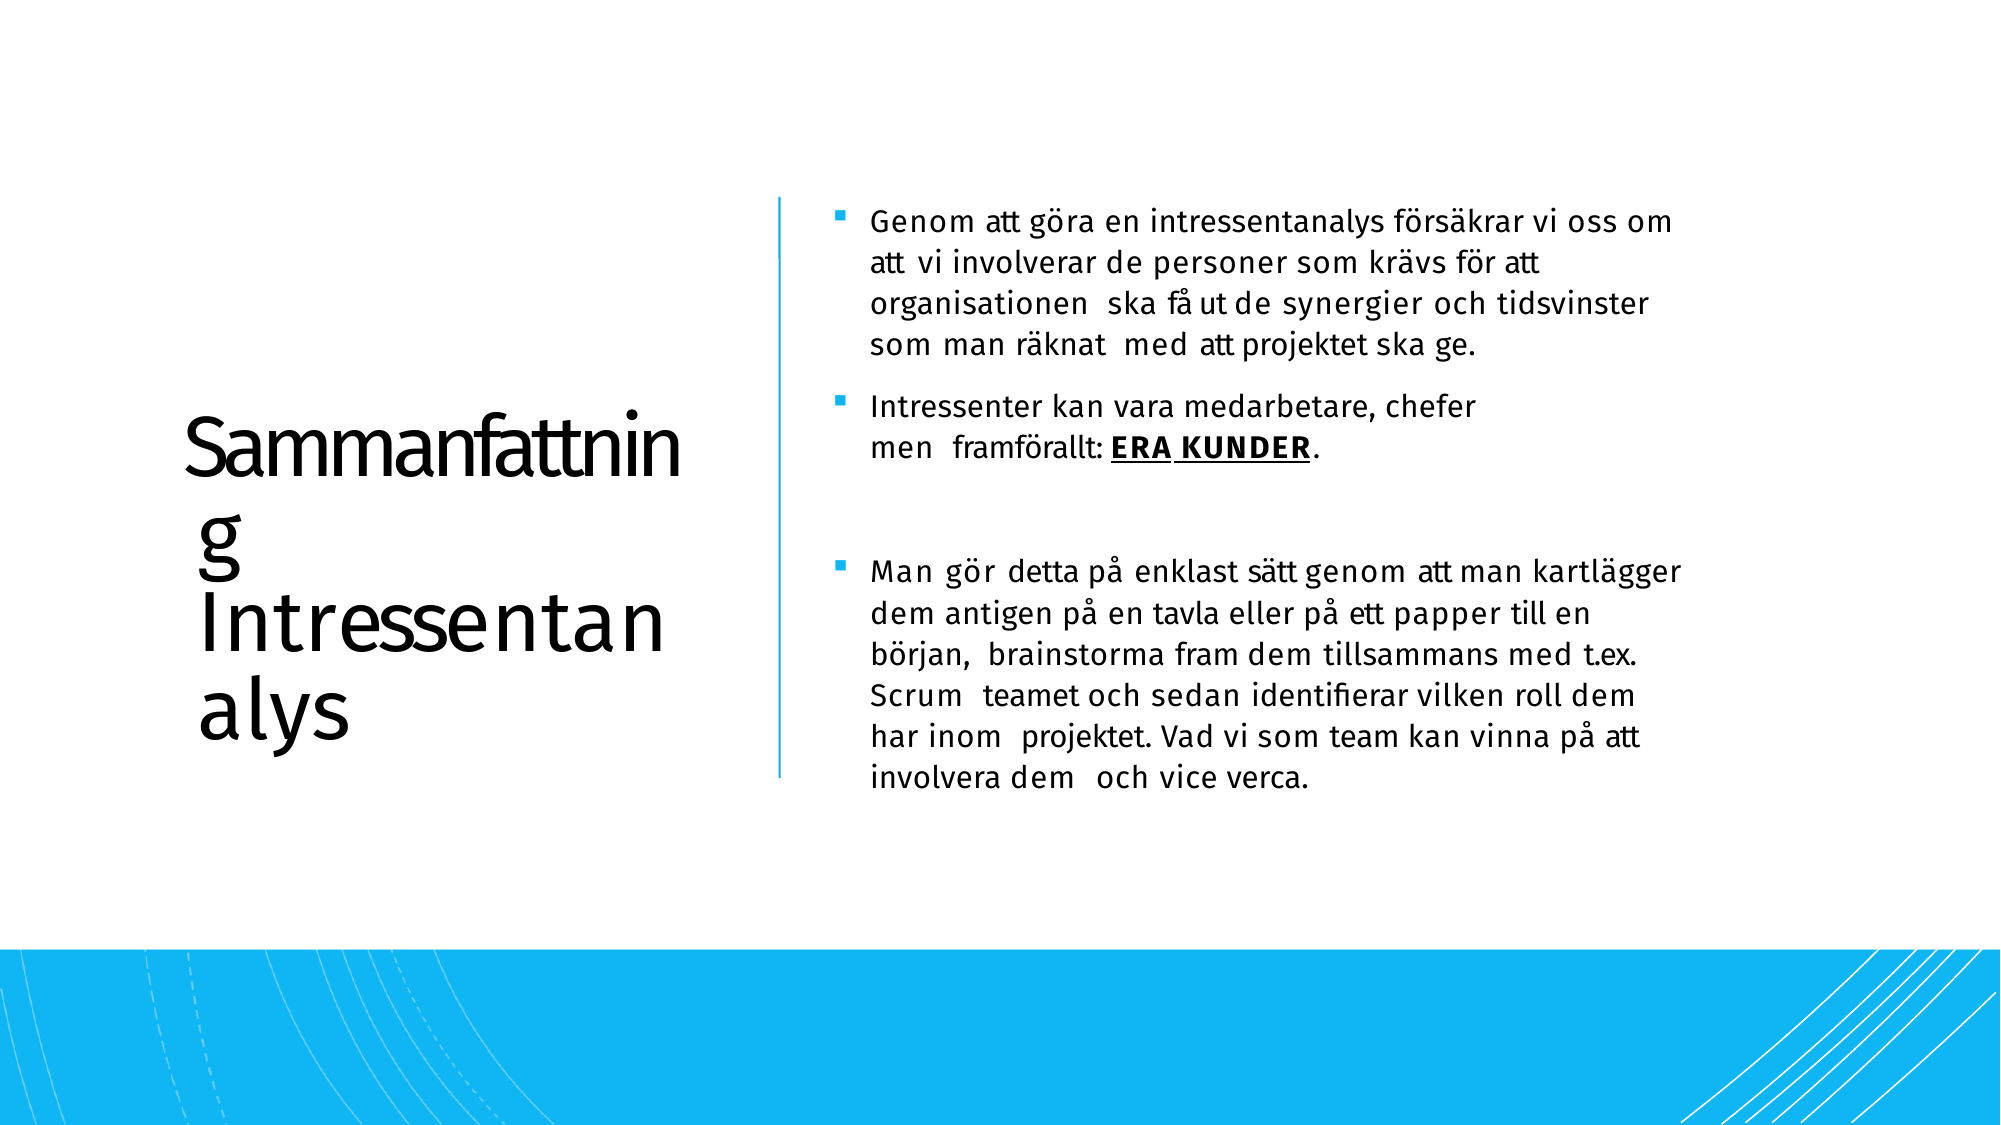

Genom att göra en intressentanalys försäkrar vi oss om att  vi involverar de personer som krävs för att organisationen  ska få ut de synergier och tidsvinster som man räknat  med att projektet ska ge.
Intressenter kan vara medarbetare, chefer men  framförallt: ERA KUNDER.

Sammanfattning  Intressentanalys
Man gör detta på enklast sätt genom att man kartlägger  dem antigen på en tavla eller på ett papper till en början,  brainstorma fram dem tillsammans med t.ex. Scrum  teamet och sedan identifierar vilken roll dem har inom  projektet. Vad vi som team kan vinna på att involvera dem  och vice verca.